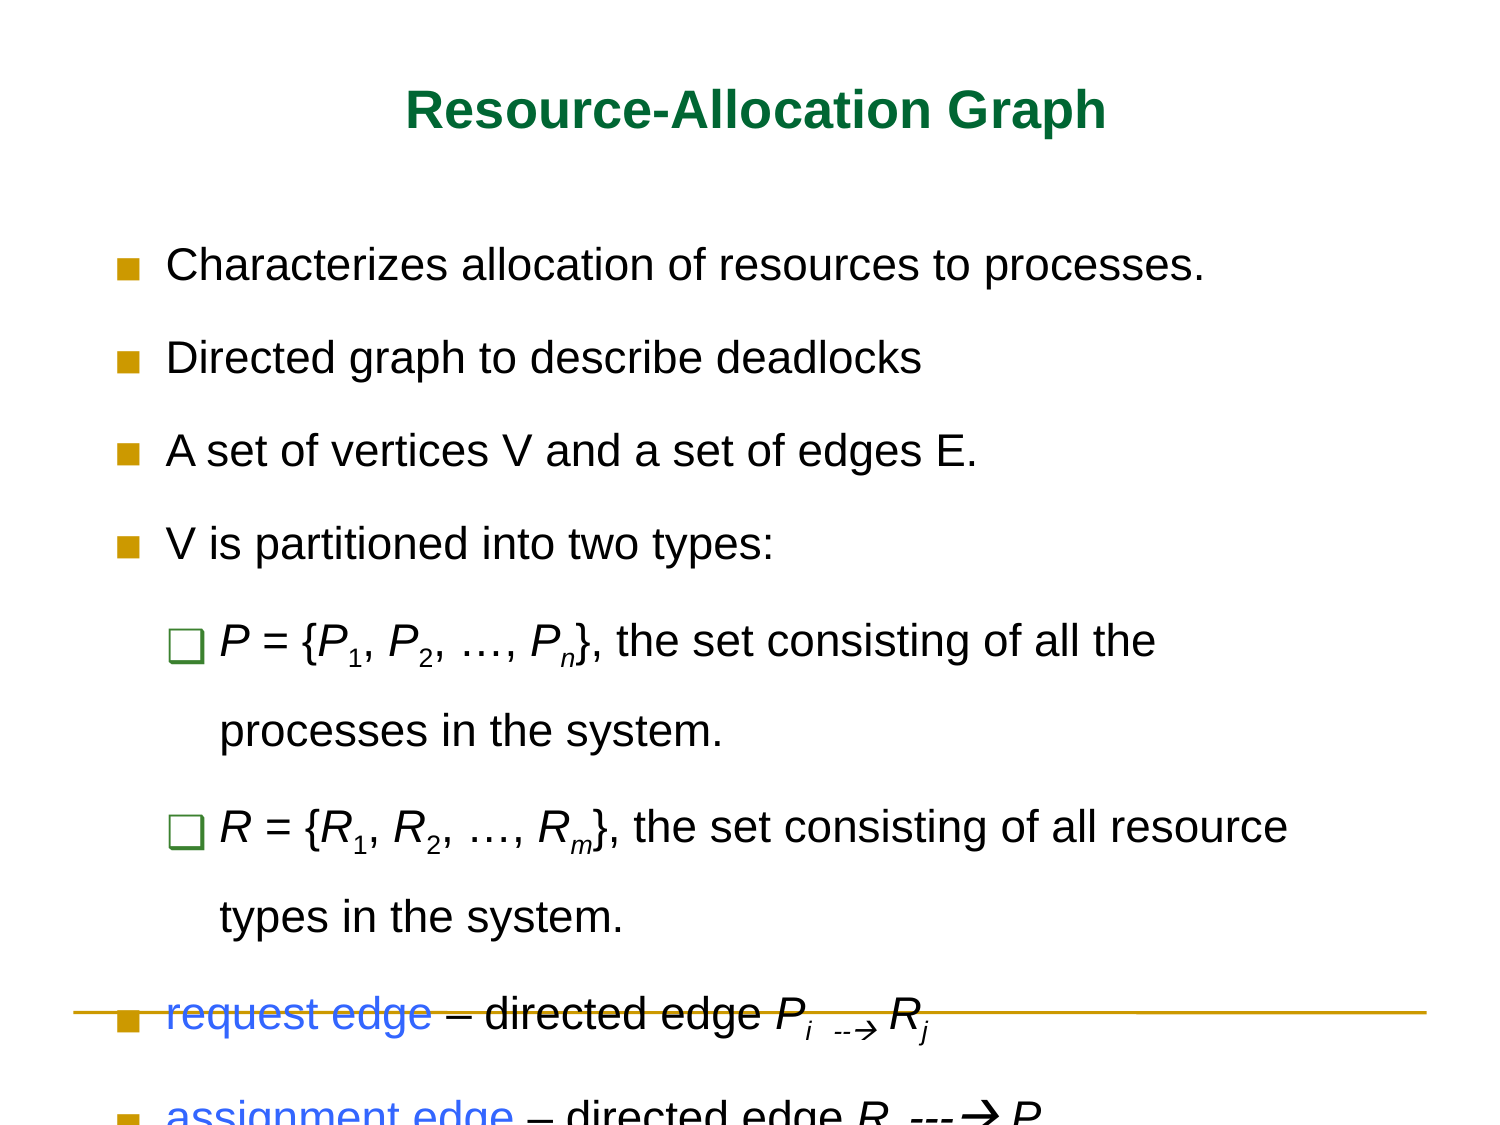

Resource-Allocation Graph
Characterizes allocation of resources to processes.
Directed graph to describe deadlocks
A set of vertices V and a set of edges E.
V is partitioned into two types:
P = {P1, P2, …, Pn}, the set consisting of all the processes in the system.
R = {R1, R2, …, Rm}, the set consisting of all resource types in the system.
request edge – directed edge Pi   --🡪 Rj
assignment edge – directed edge Rj ---🡪 Pi